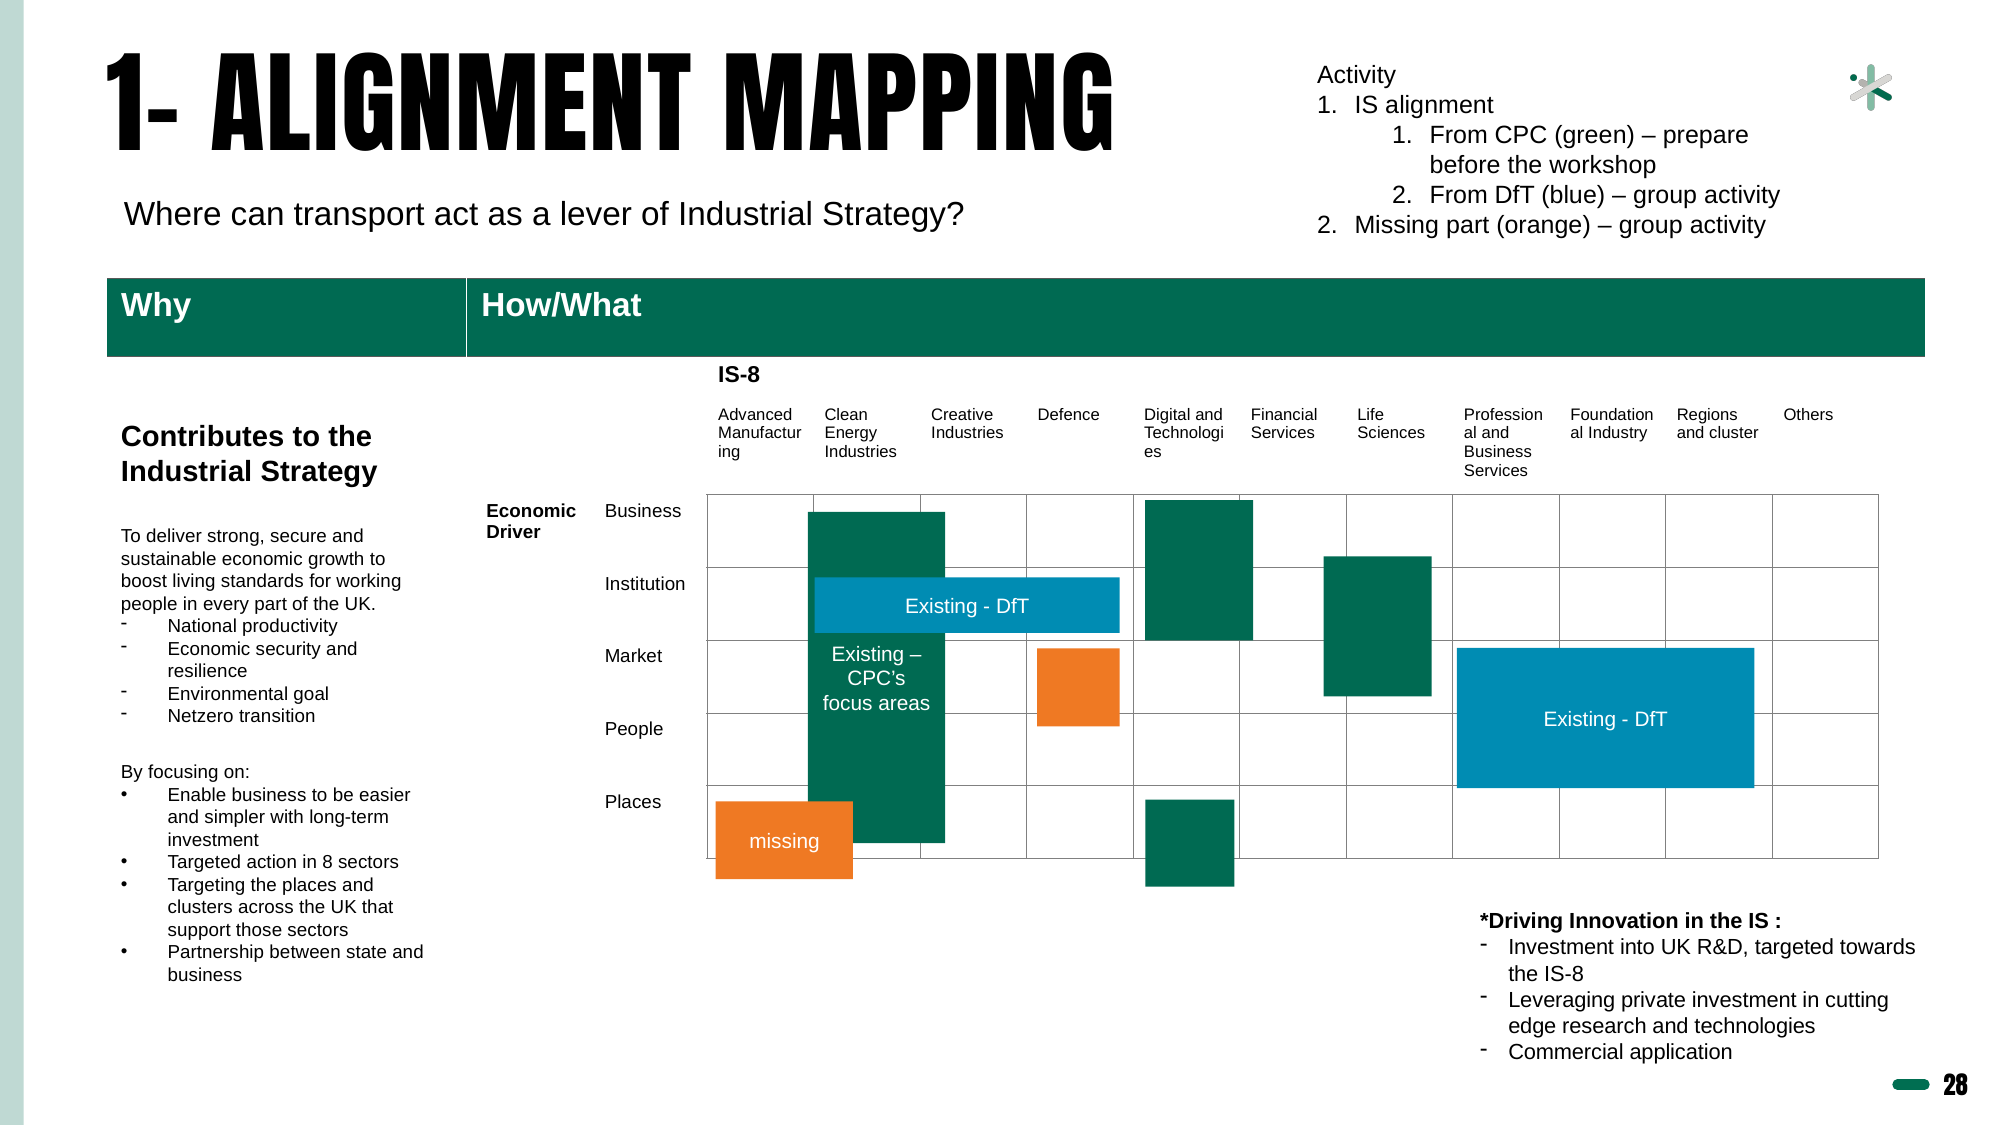

Activity
IS alignment
From CPC (green) – prepare before the workshop
From DfT (blue) – group activity
Missing part (orange) – group activity
# 1- alignment mapping

Where can transport act as a lever of Industrial Strategy?
| Why | How/What |
| --- | --- |
|  |  | IS-8 |  |  |  |  |  |  |  |  |  |  |
| --- | --- | --- | --- | --- | --- | --- | --- | --- | --- | --- | --- | --- |
|  |  | Advanced Manufacturing | Clean Energy Industries | Creative Industries | Defence | Digital and Technologies | Financial Services | Life Sciences | Professional and Business Services | Foundational Industry | Regions and cluster | Others |
| Economic Driver | Business |  |  |  |  |  |  |  |  |  |  |  |
|  | Institution |  |  |  |  |  |  |  |  |  |  |  |
|  | Market |  |  |  |  |  |  |  |  |  |  |  |
|  | People |  |  |  |  |  |  |  |  |  |  |  |
|  | Places |  |  |  |  |  |  |  |  |  |  |  |
Contributes to the Industrial Strategy

Existing – CPC’s focus areas
To deliver strong, secure and sustainable economic growth to boost living standards for working people in every part of the UK.
National productivity
Economic security and resilience
Environmental goal
Netzero transition

Existing - DfT
Existing - DfT

By focusing on:
Enable business to be easier and simpler with long-term investment
Targeted action in 8 sectors
Targeting the places and clusters across the UK that support those sectors
Partnership between state and business

missing
*Driving Innovation in the IS :
Investment into UK R&D, targeted towards the IS-8
Leveraging private investment in cutting edge research and technologies
Commercial application